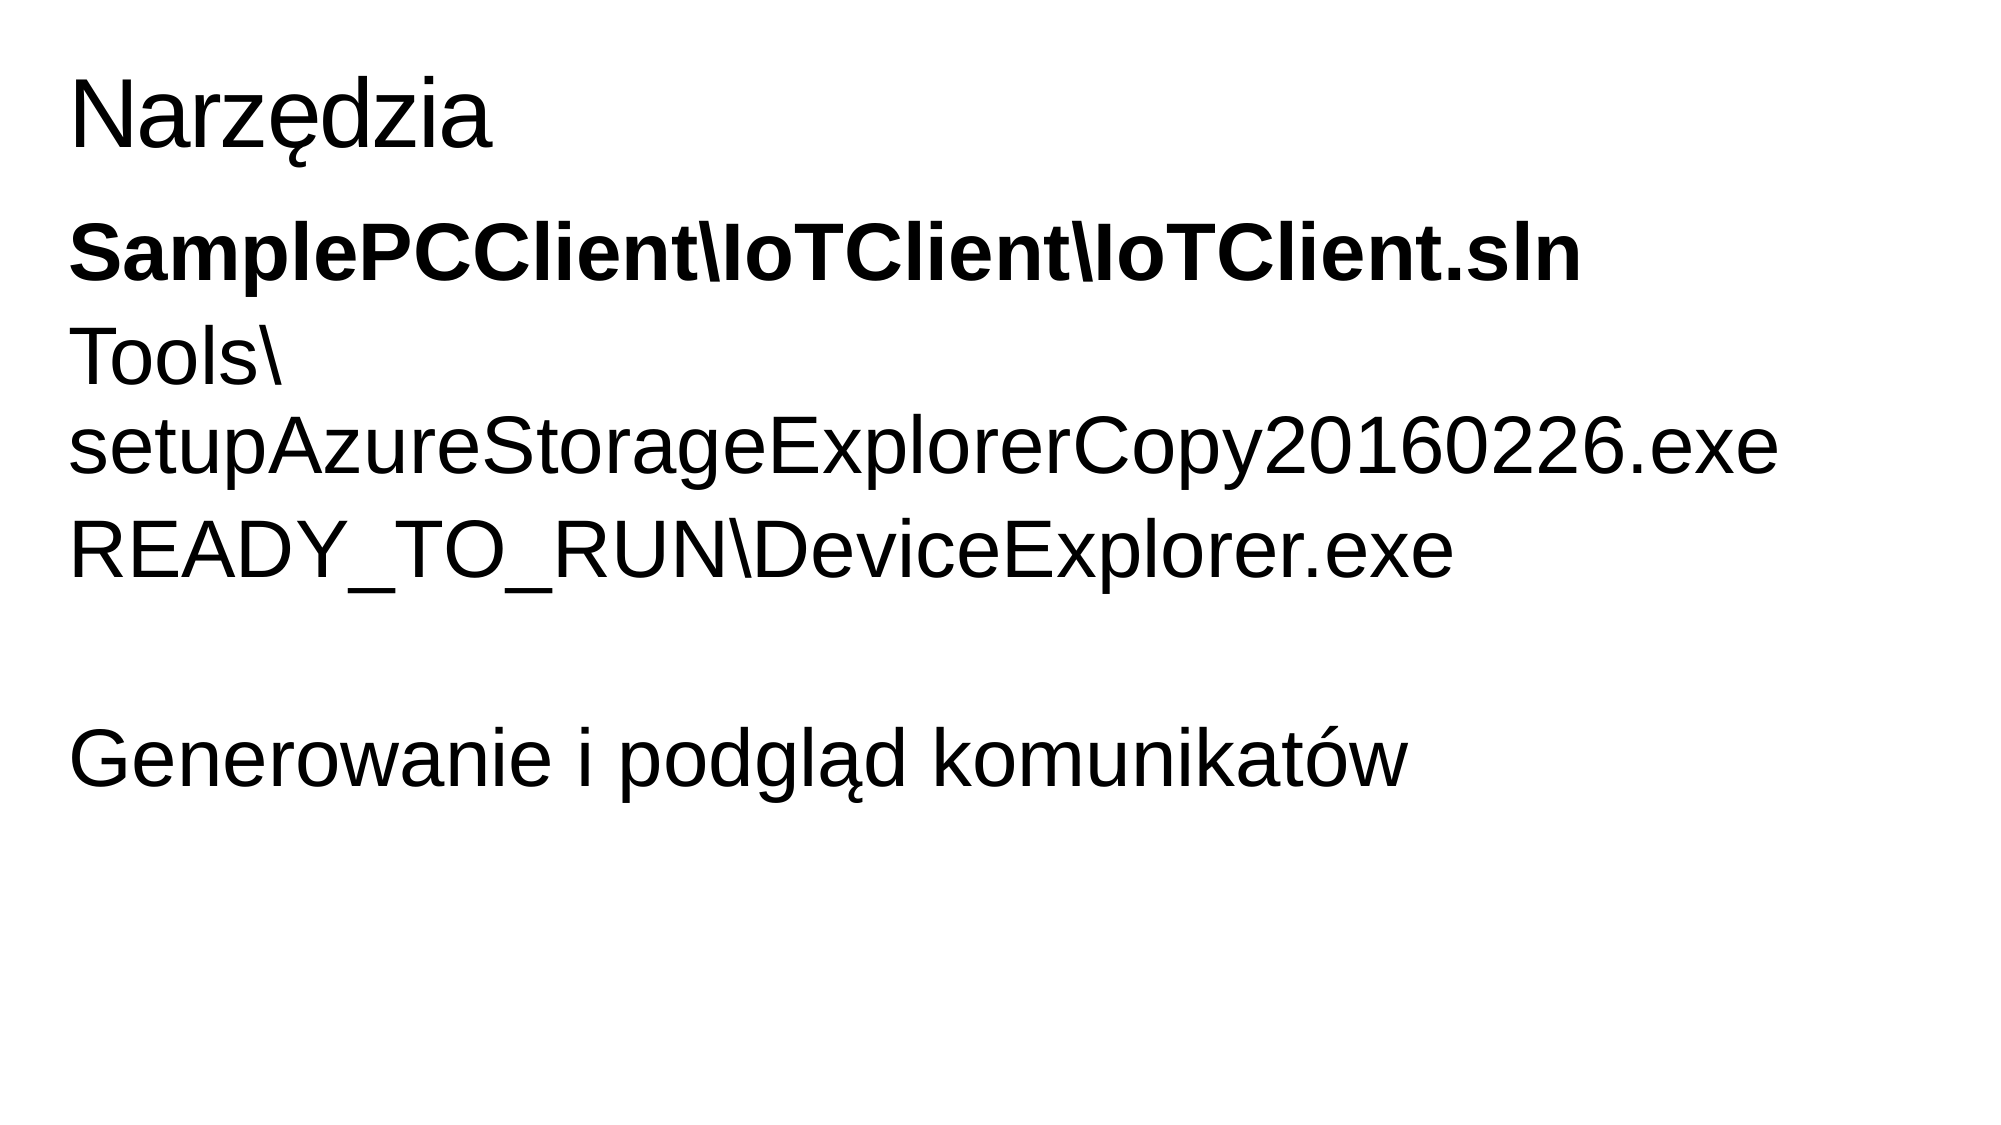

# Narzędzia
SamplePCClient\IoTClient\IoTClient.sln
Tools\setupAzureStorageExplorerCopy20160226.exe
READY_TO_RUN\DeviceExplorer.exe

Generowanie i podgląd komunikatów